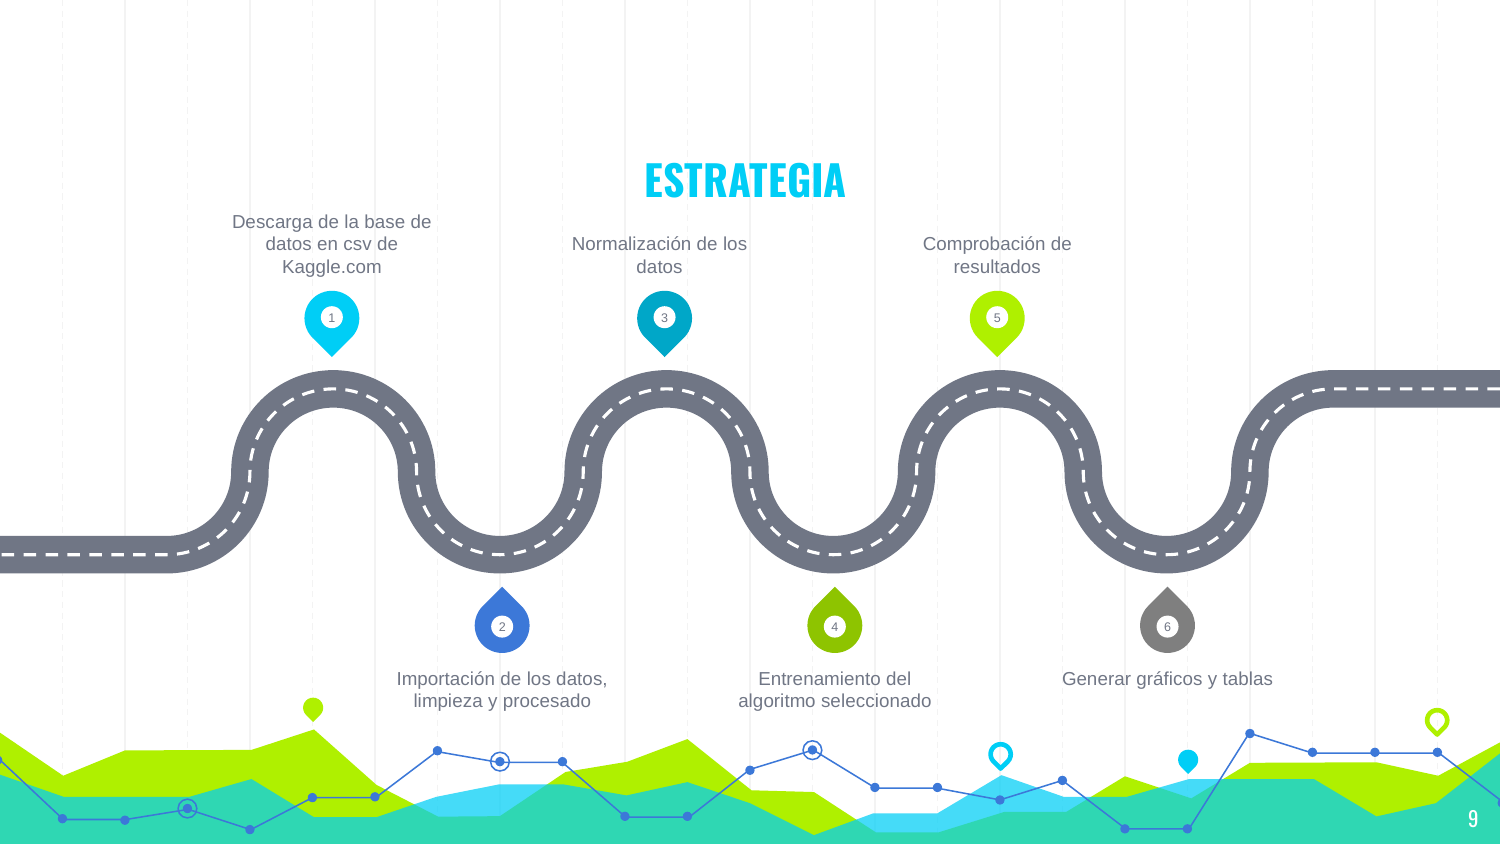

# ESTRATEGIA
Descarga de la base de datos en csv de Kaggle.com
Normalización de los datos
Comprobación de resultados

1

3

5

2

4

6
Importación de los datos, limpieza y procesado
Entrenamiento del algoritmo seleccionado
Generar gráficos y tablas
9